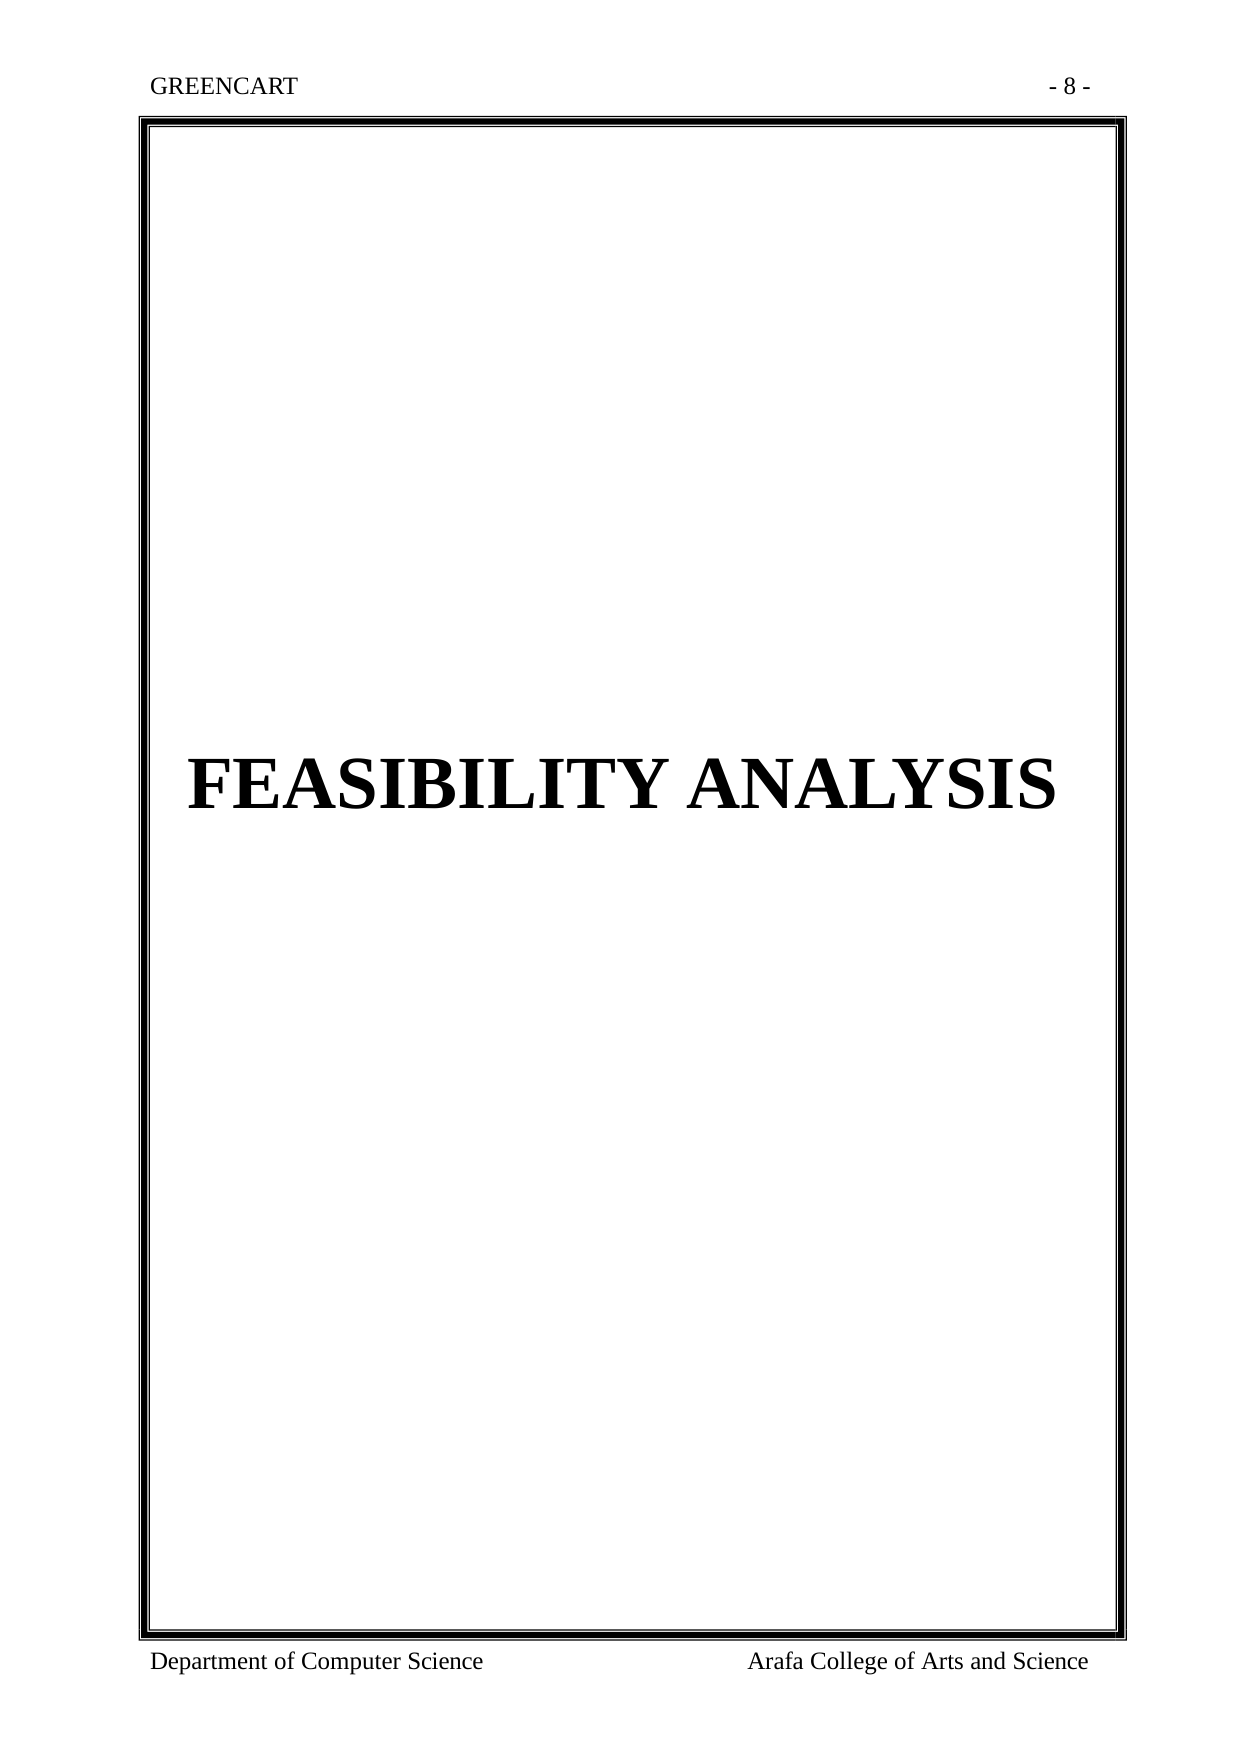

GREENCART
- 8 -

# FEASIBILITY ANALYSIS
Department of Computer Science
Arafa College of Arts and Science